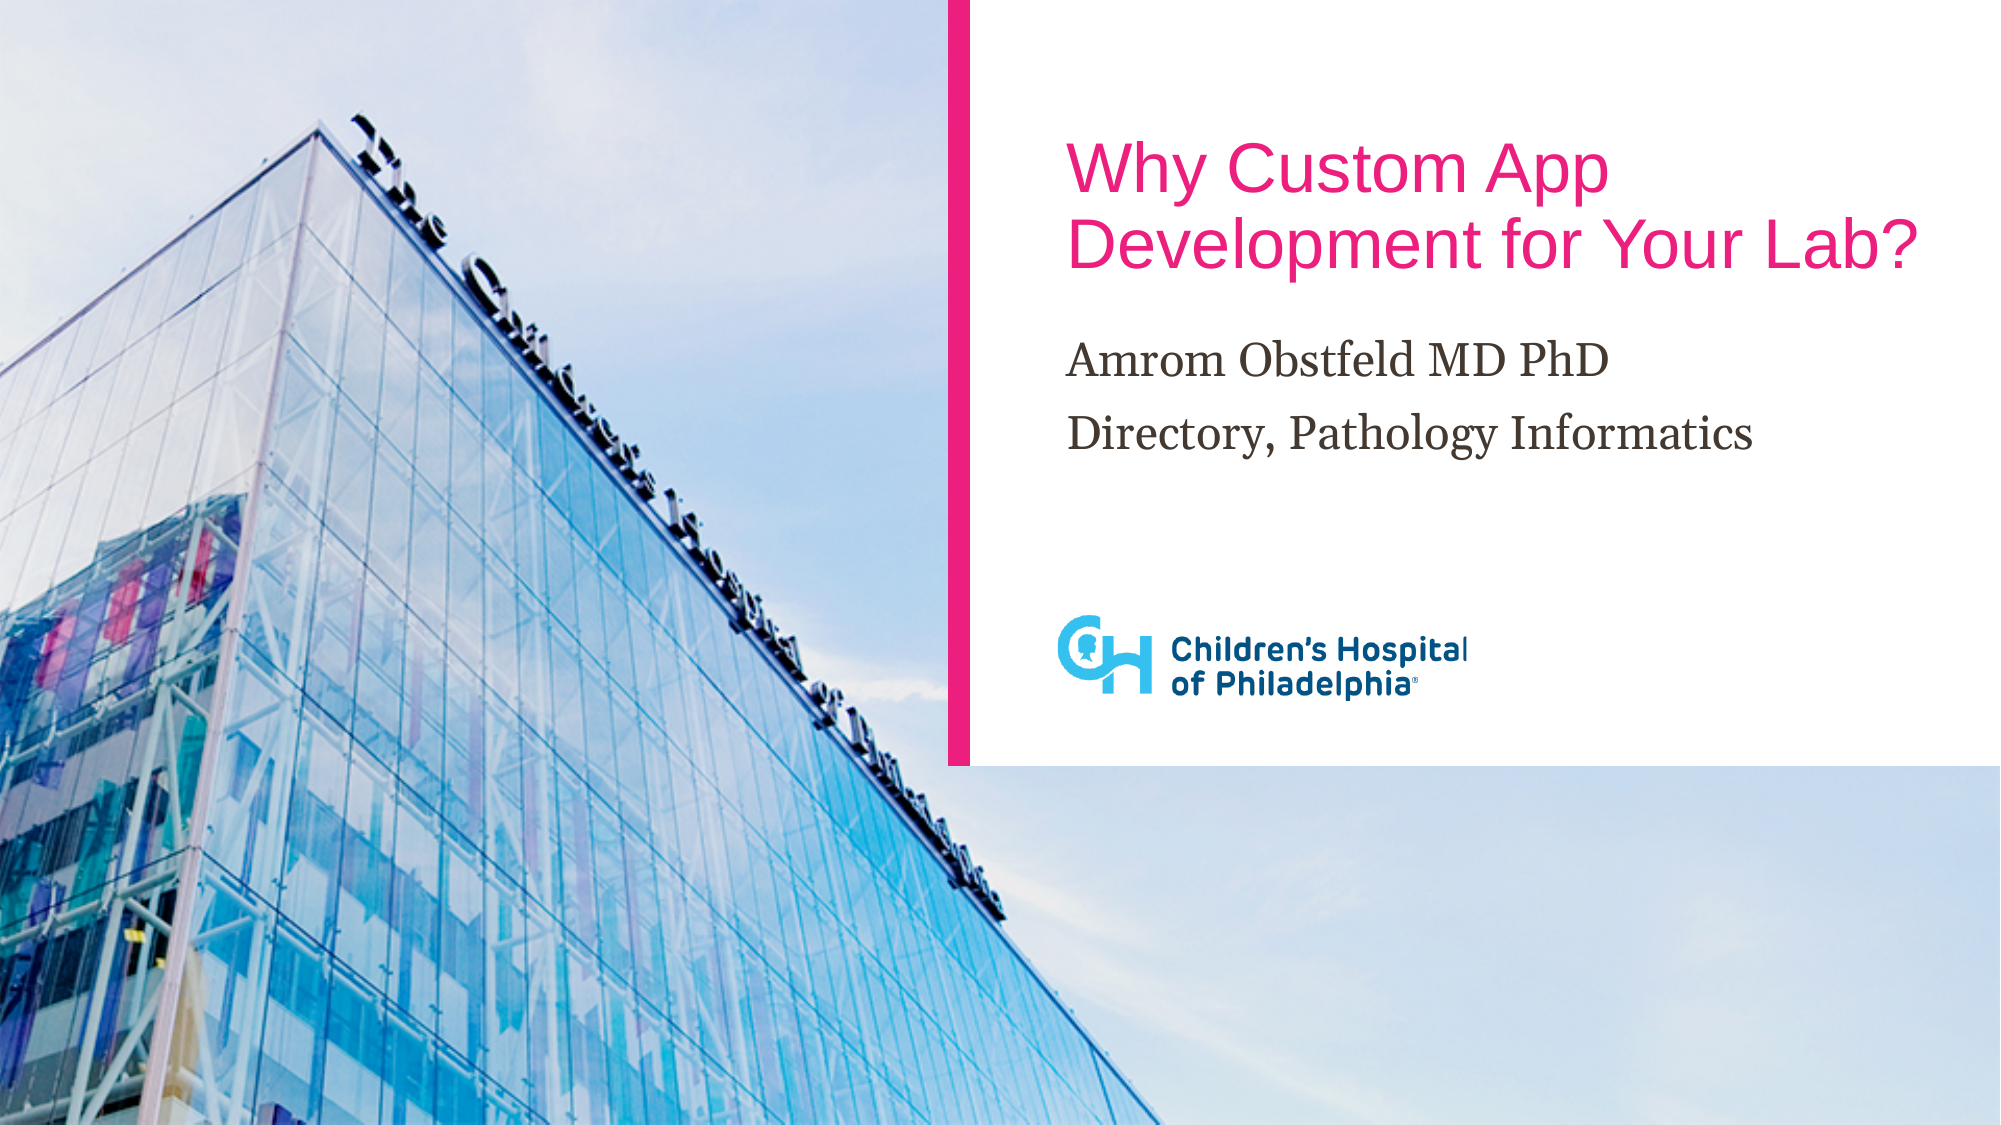

Why Custom App Development for Your Lab?

Amrom Obstfeld MD PhD
Directory, Pathology Informatics